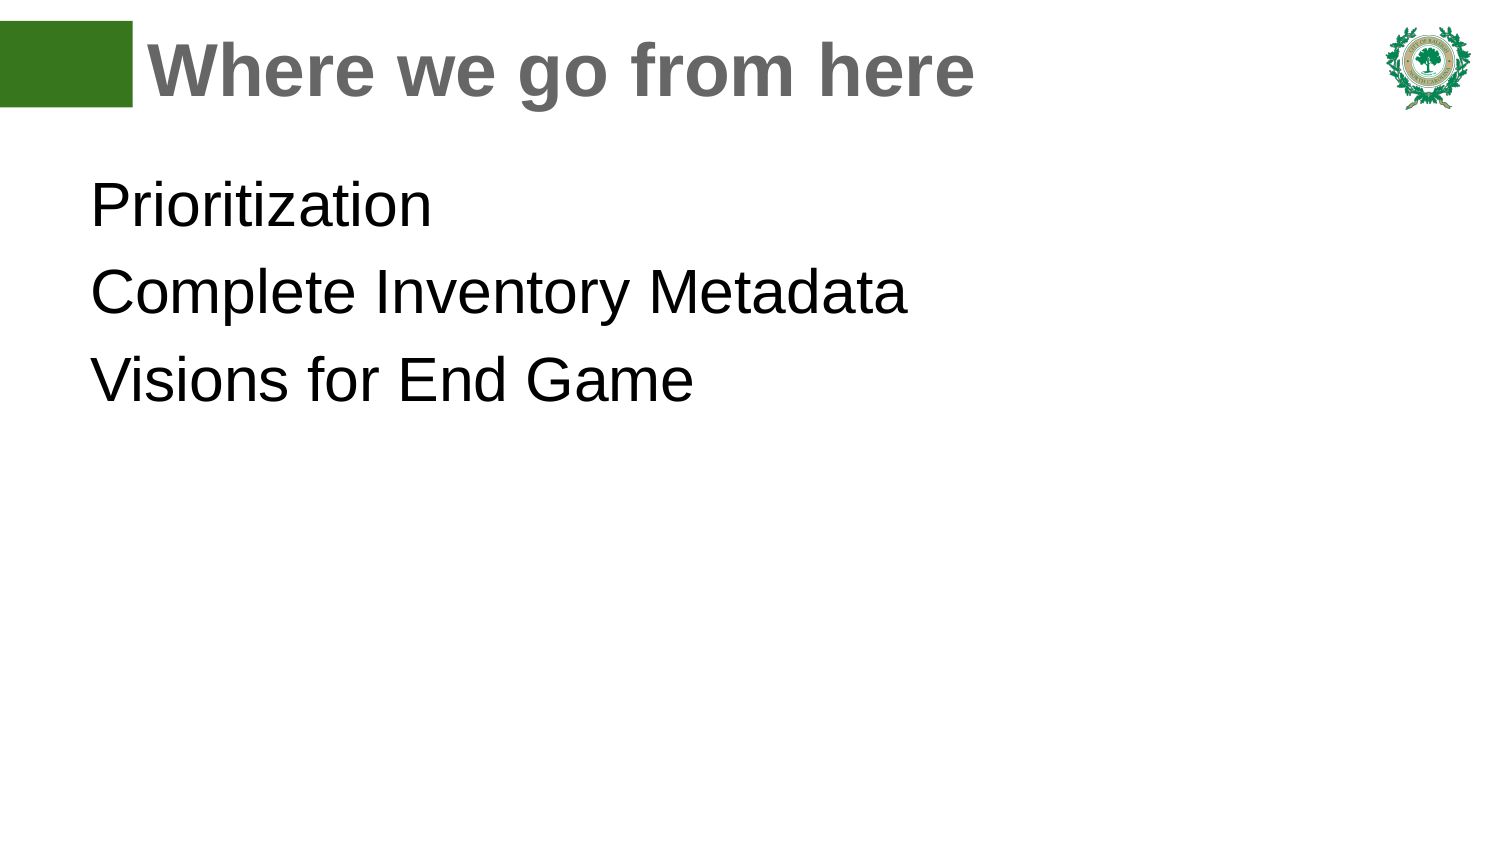

# Where we go from here
Prioritization
Complete Inventory Metadata
Visions for End Game